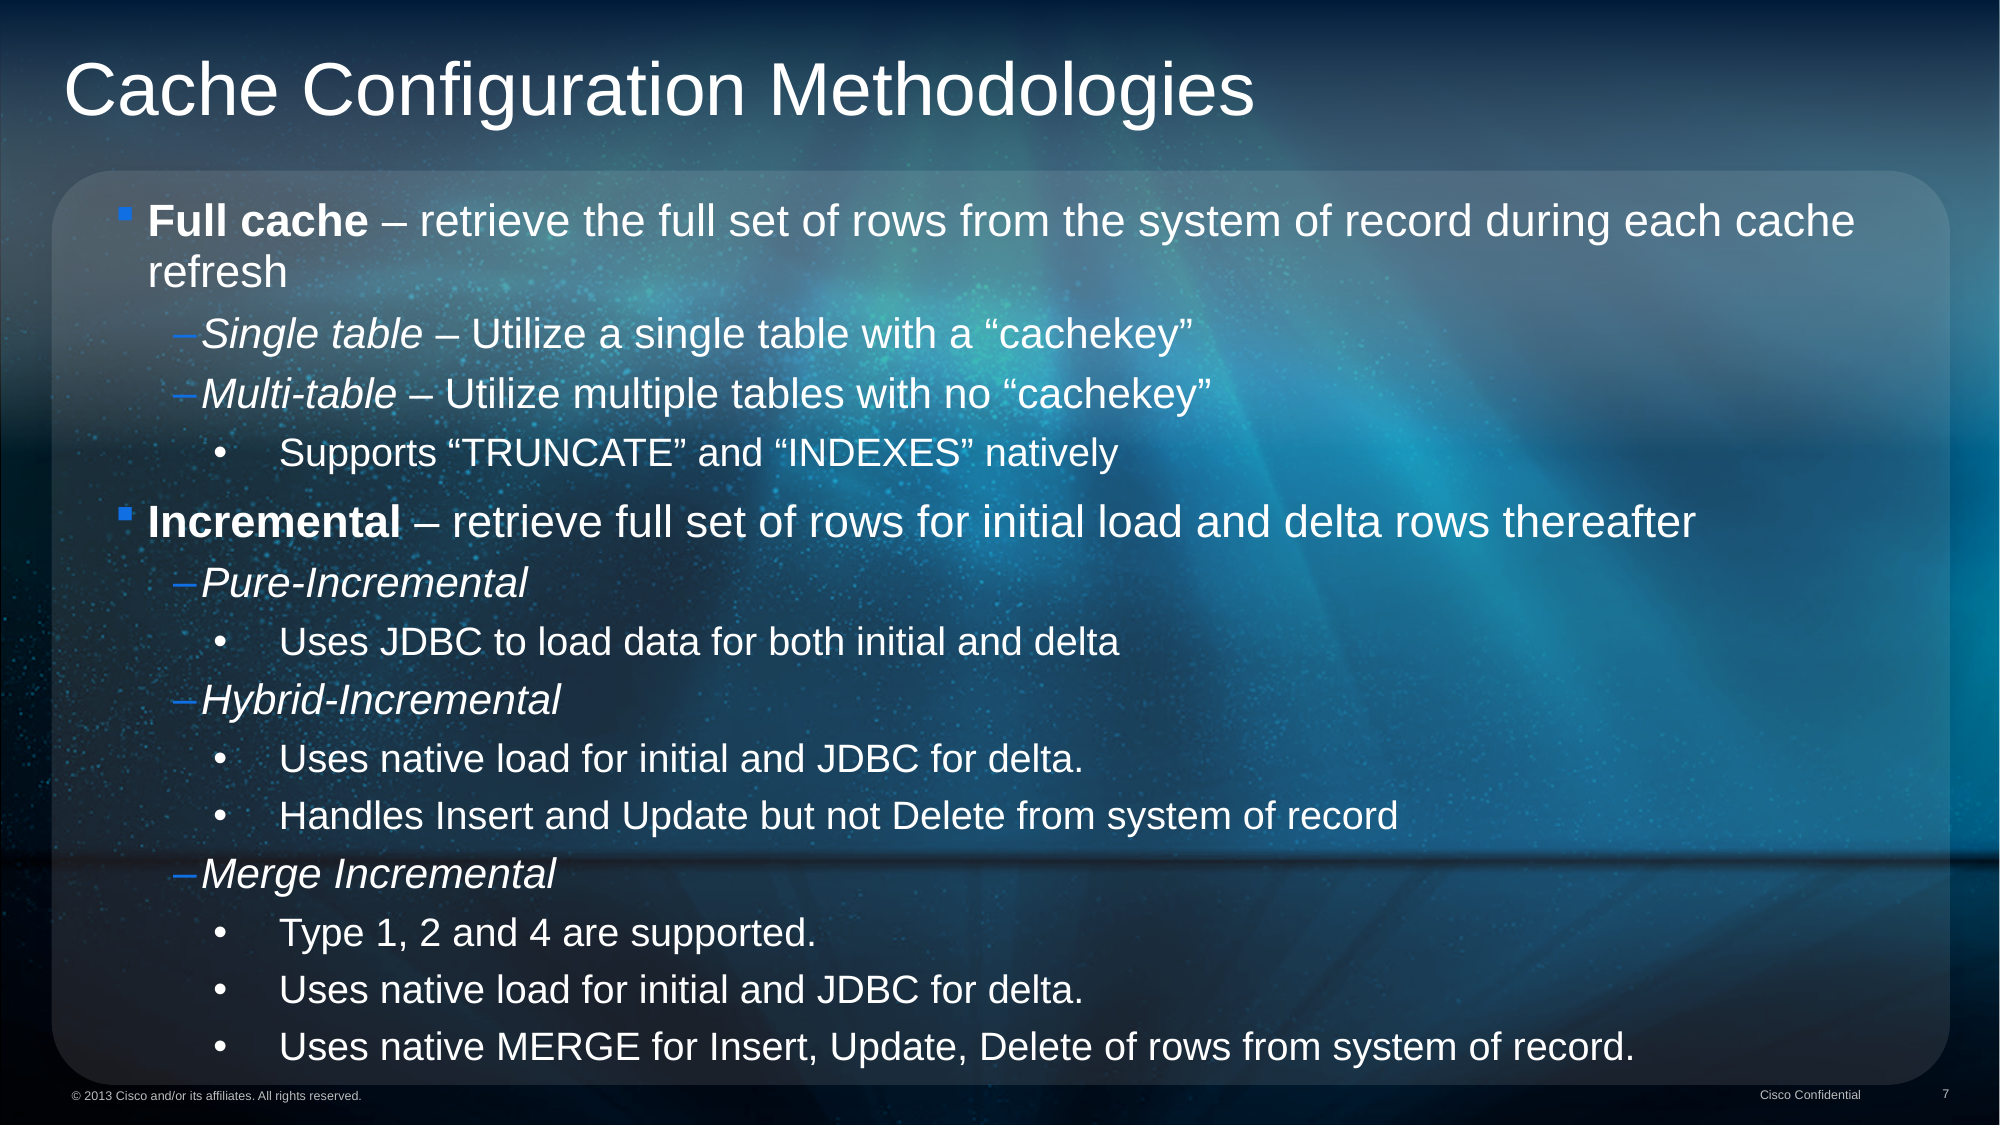

Cache Configuration Methodologies

Full cache – retrieve the full set of rows from the system of record during each cache refresh
 Single table – Utilize a single table with a “cachekey”
 Multi-table – Utilize multiple tables with no “cachekey”
Supports “TRUNCATE” and “INDEXES” natively
Incremental – retrieve full set of rows for initial load and delta rows thereafter
 Pure-Incremental
Uses JDBC to load data for both initial and delta
 Hybrid-Incremental
Uses native load for initial and JDBC for delta.
Handles Insert and Update but not Delete from system of record
 Merge Incremental
Type 1, 2 and 4 are supported.
Uses native load for initial and JDBC for delta.
Uses native MERGE for Insert, Update, Delete of rows from system of record.